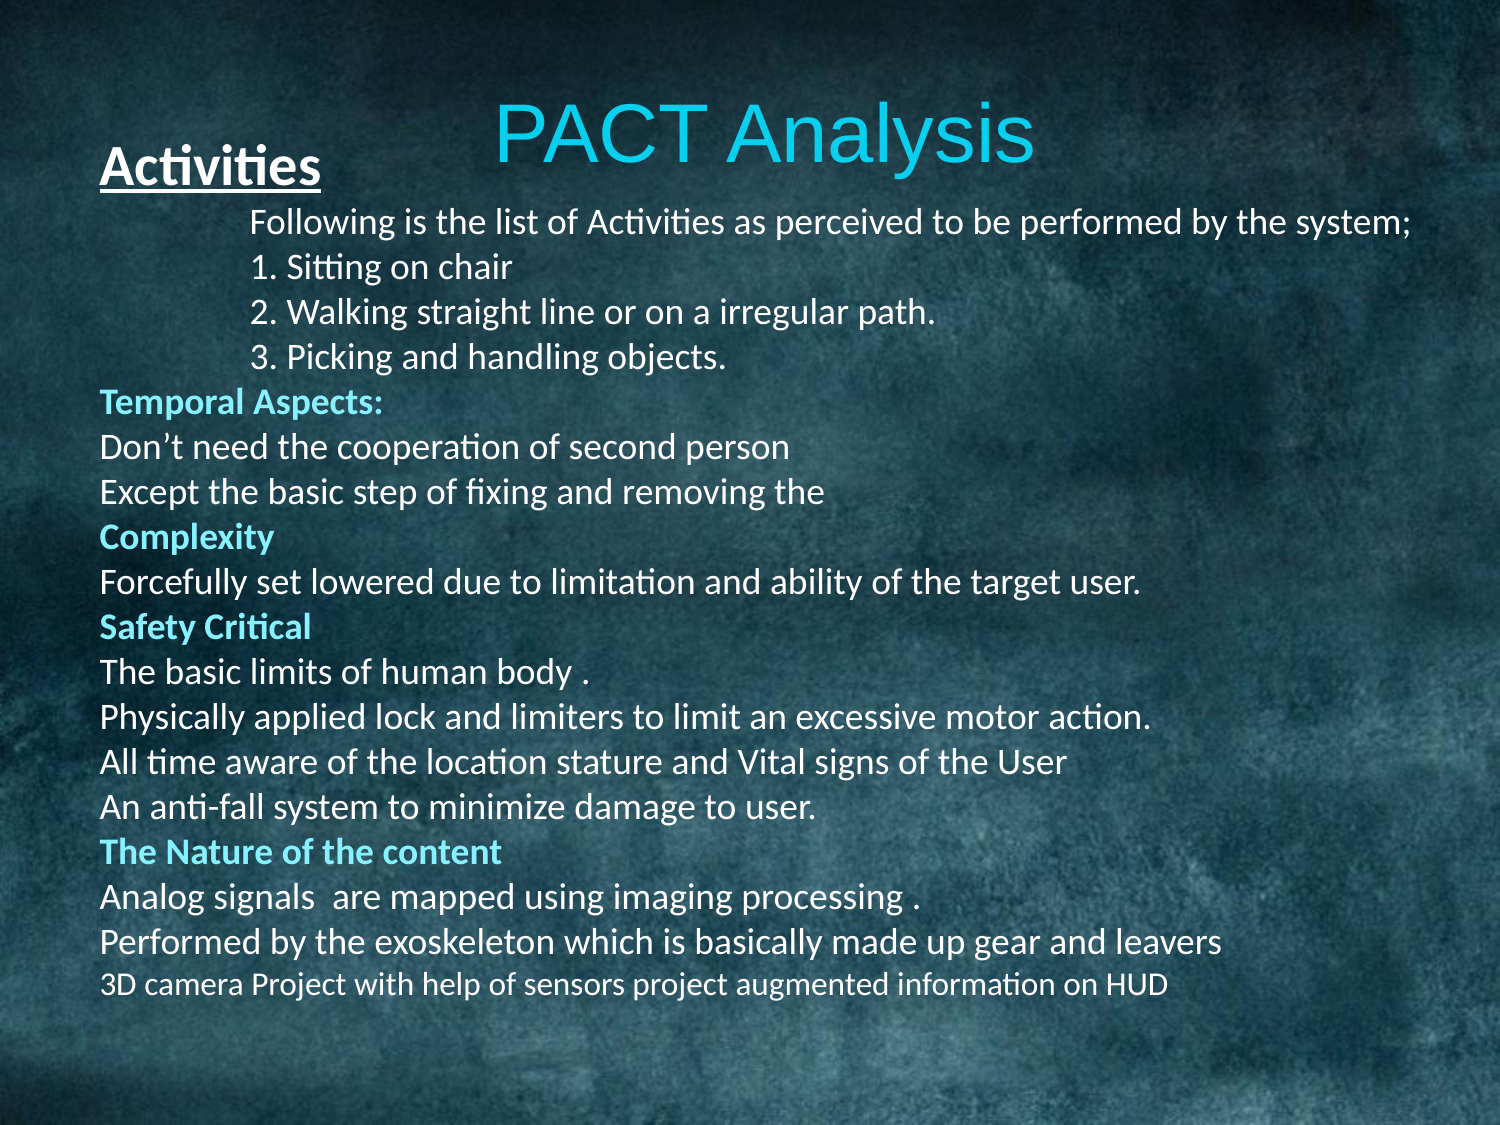

PACT Analysis
Activities
	Following is the list of Activities as perceived to be performed by the system;
	1. Sitting on chair
	2. Walking straight line or on a irregular path.
	3. Picking and handling objects.
Temporal Aspects:
Don’t need the cooperation of second person
Except the basic step of fixing and removing the
Complexity
Forcefully set lowered due to limitation and ability of the target user.
Safety Critical
The basic limits of human body .
Physically applied lock and limiters to limit an excessive motor action.
All time aware of the location stature and Vital signs of the User
An anti-fall system to minimize damage to user.
The Nature of the content
Analog signals  are mapped using imaging processing .
Performed by the exoskeleton which is basically made up gear and leavers
3D camera Project with help of sensors project augmented information on HUD